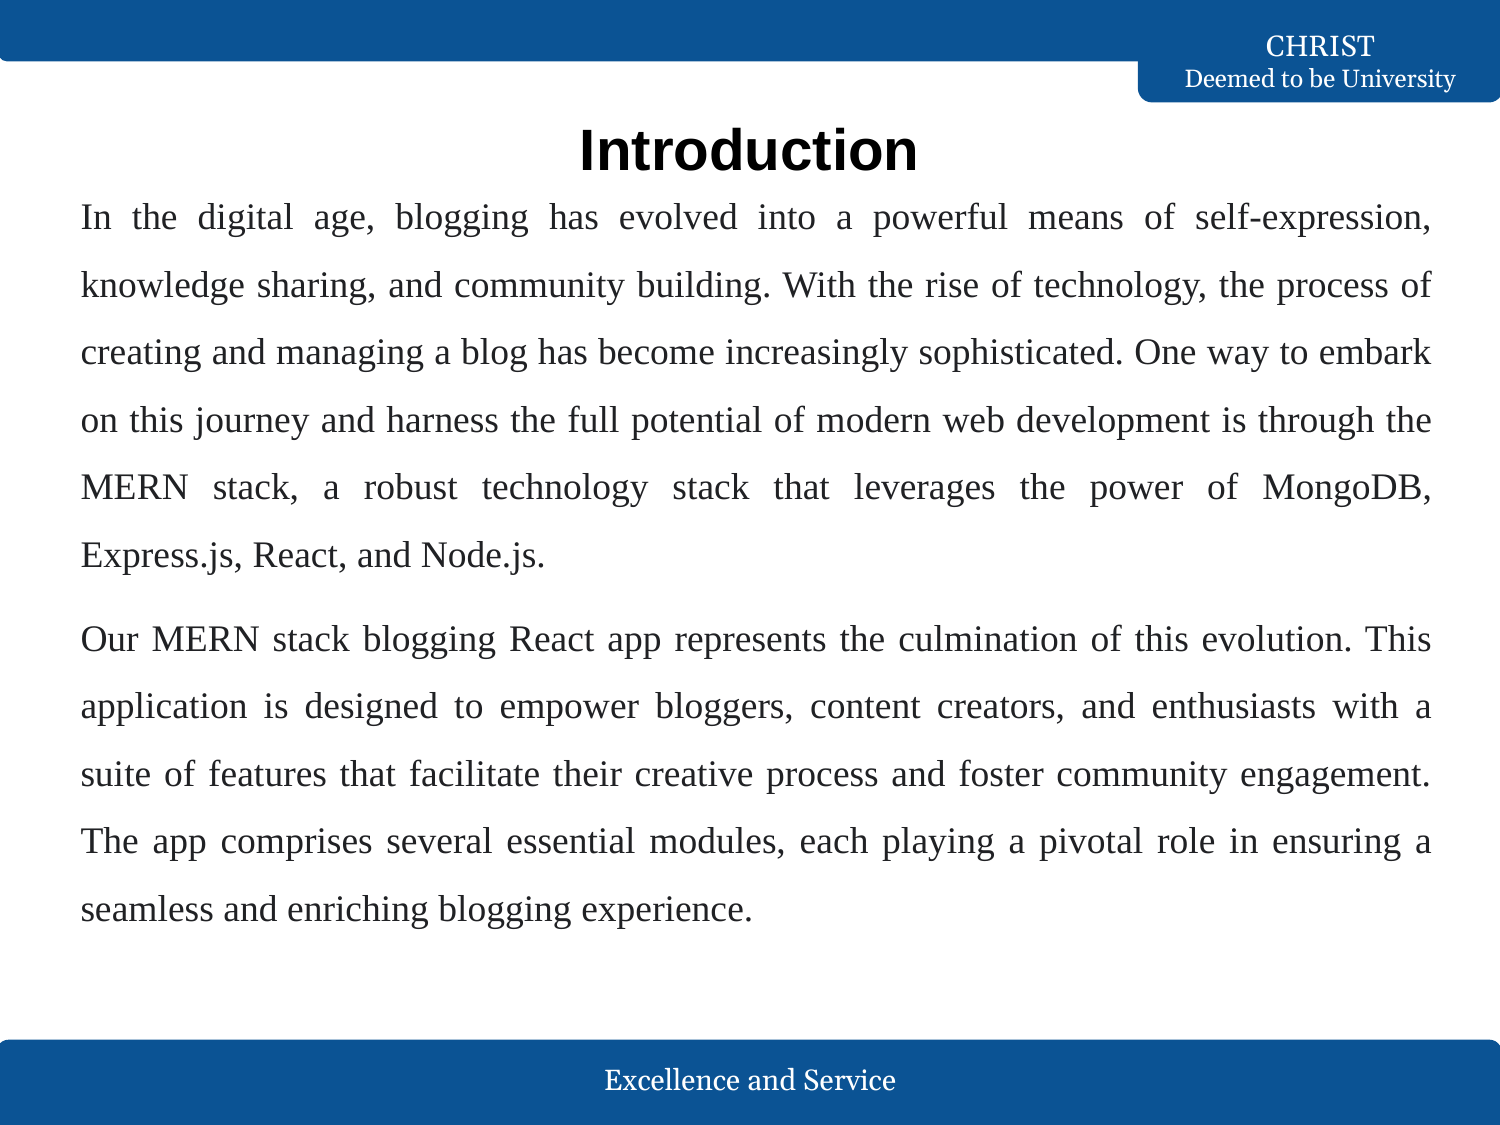

# Introduction
In the digital age, blogging has evolved into a powerful means of self-expression, knowledge sharing, and community building. With the rise of technology, the process of creating and managing a blog has become increasingly sophisticated. One way to embark on this journey and harness the full potential of modern web development is through the MERN stack, a robust technology stack that leverages the power of MongoDB, Express.js, React, and Node.js.
Our MERN stack blogging React app represents the culmination of this evolution. This application is designed to empower bloggers, content creators, and enthusiasts with a suite of features that facilitate their creative process and foster community engagement. The app comprises several essential modules, each playing a pivotal role in ensuring a seamless and enriching blogging experience.